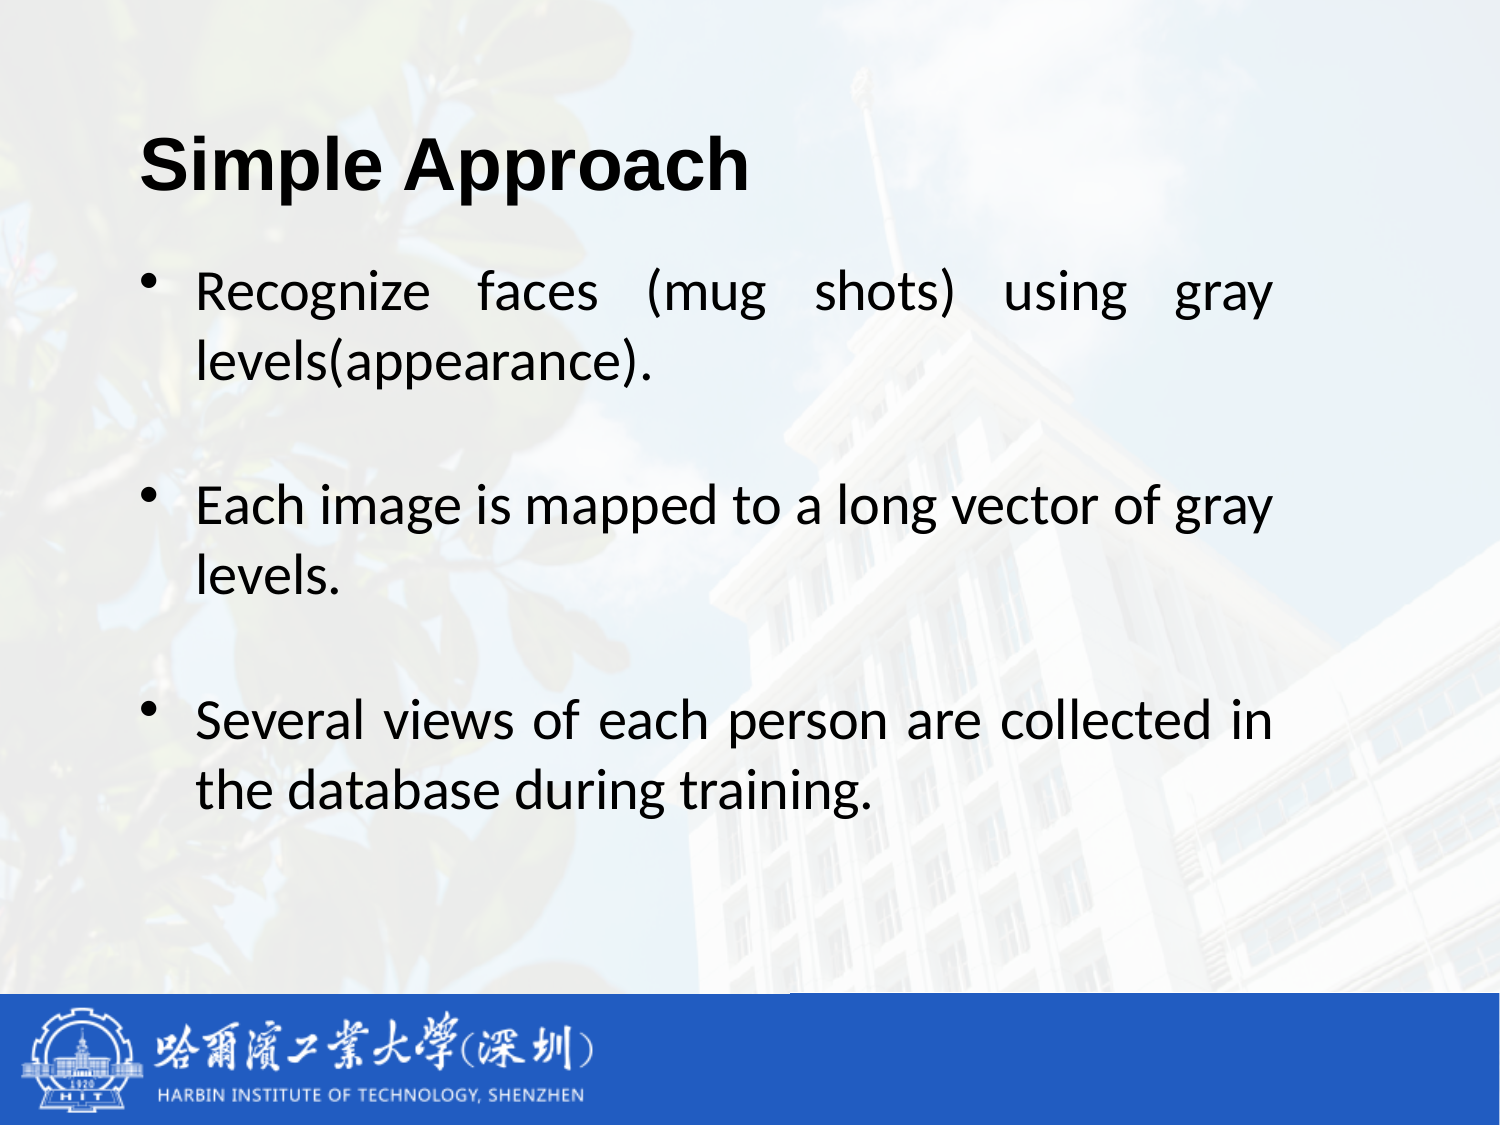

Simple Approach
Recognize faces (mug shots) using gray levels(appearance).

Each image is mapped to a long vector of gray levels.

Several views of each person are collected in the database during training.